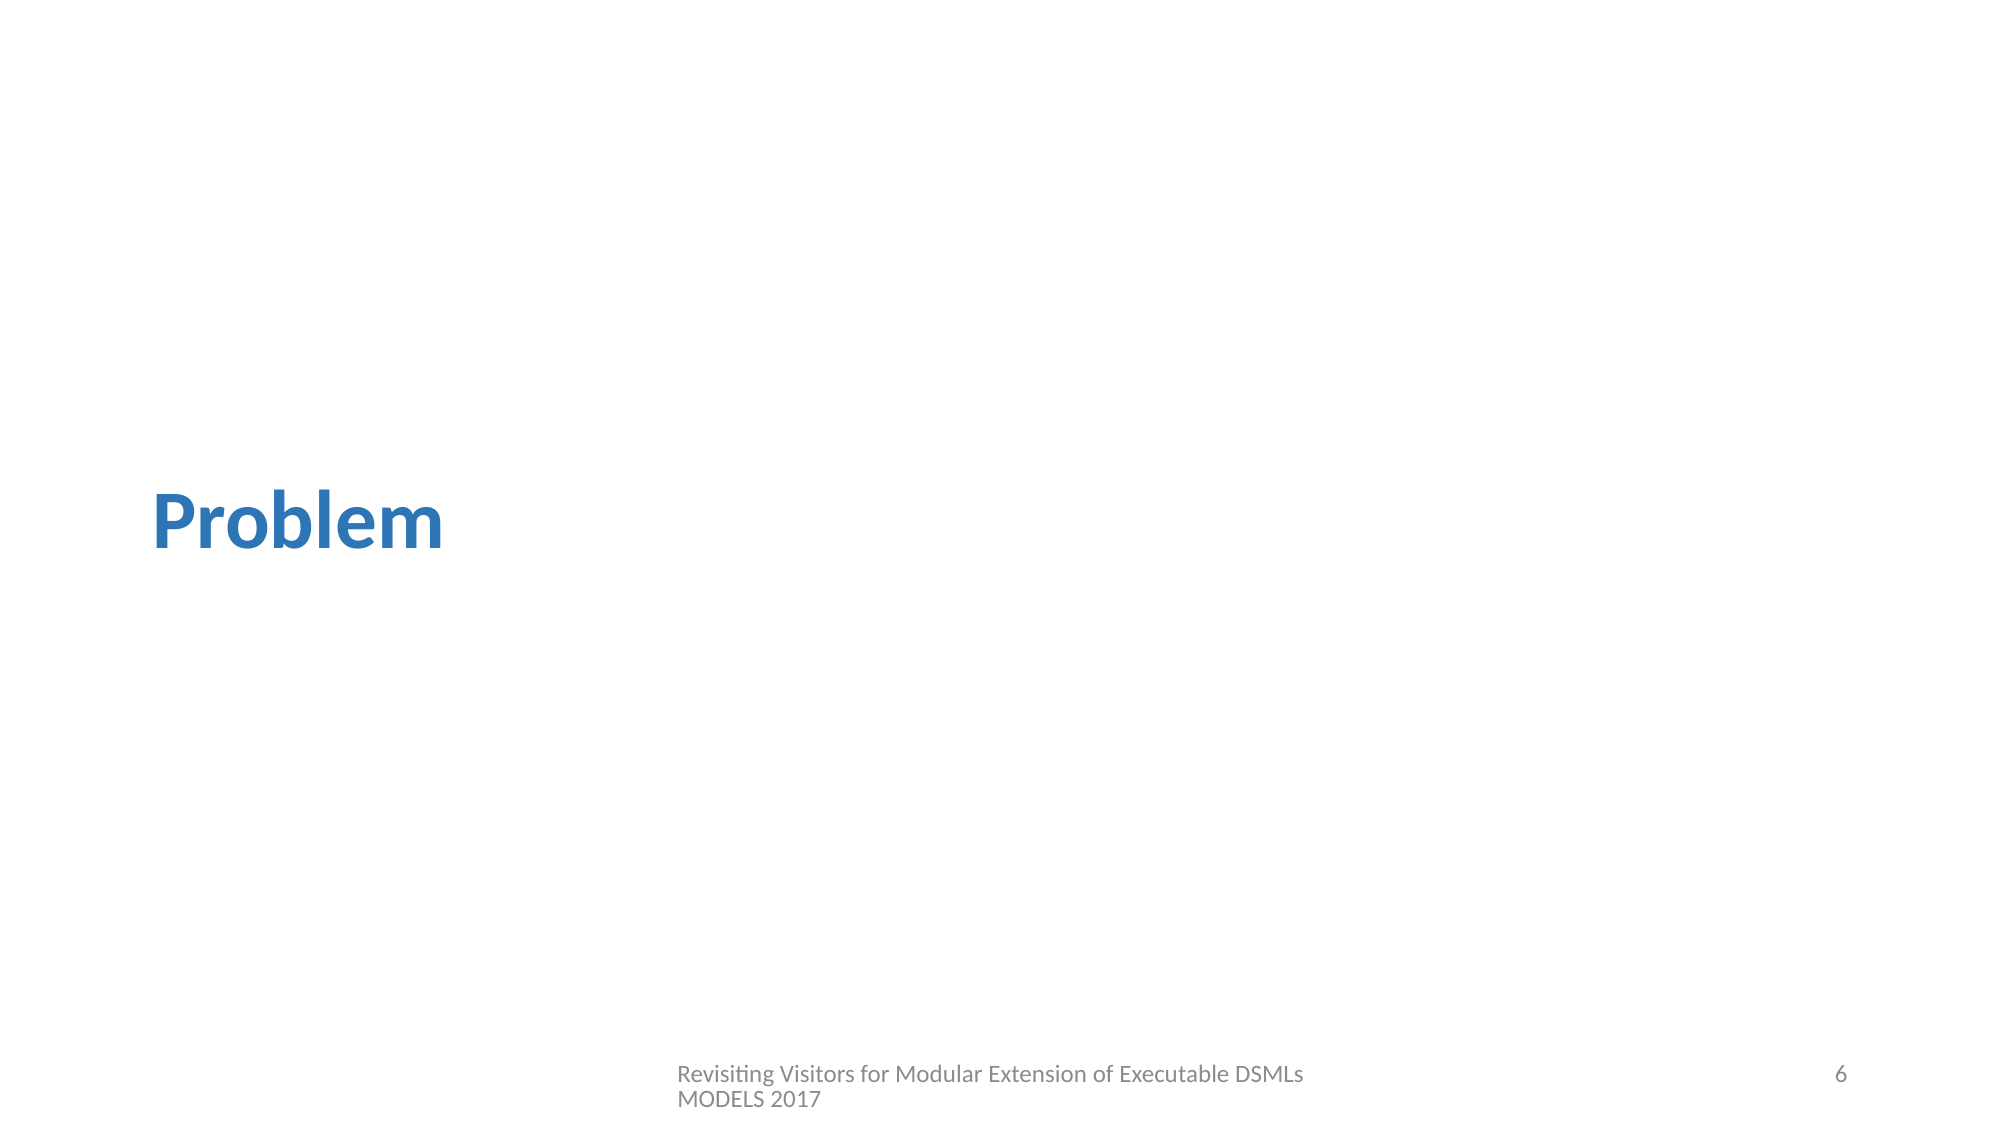

# Problem
Revisiting Visitors for Modular Extension of Executable DSMLs MODELS 2017
6